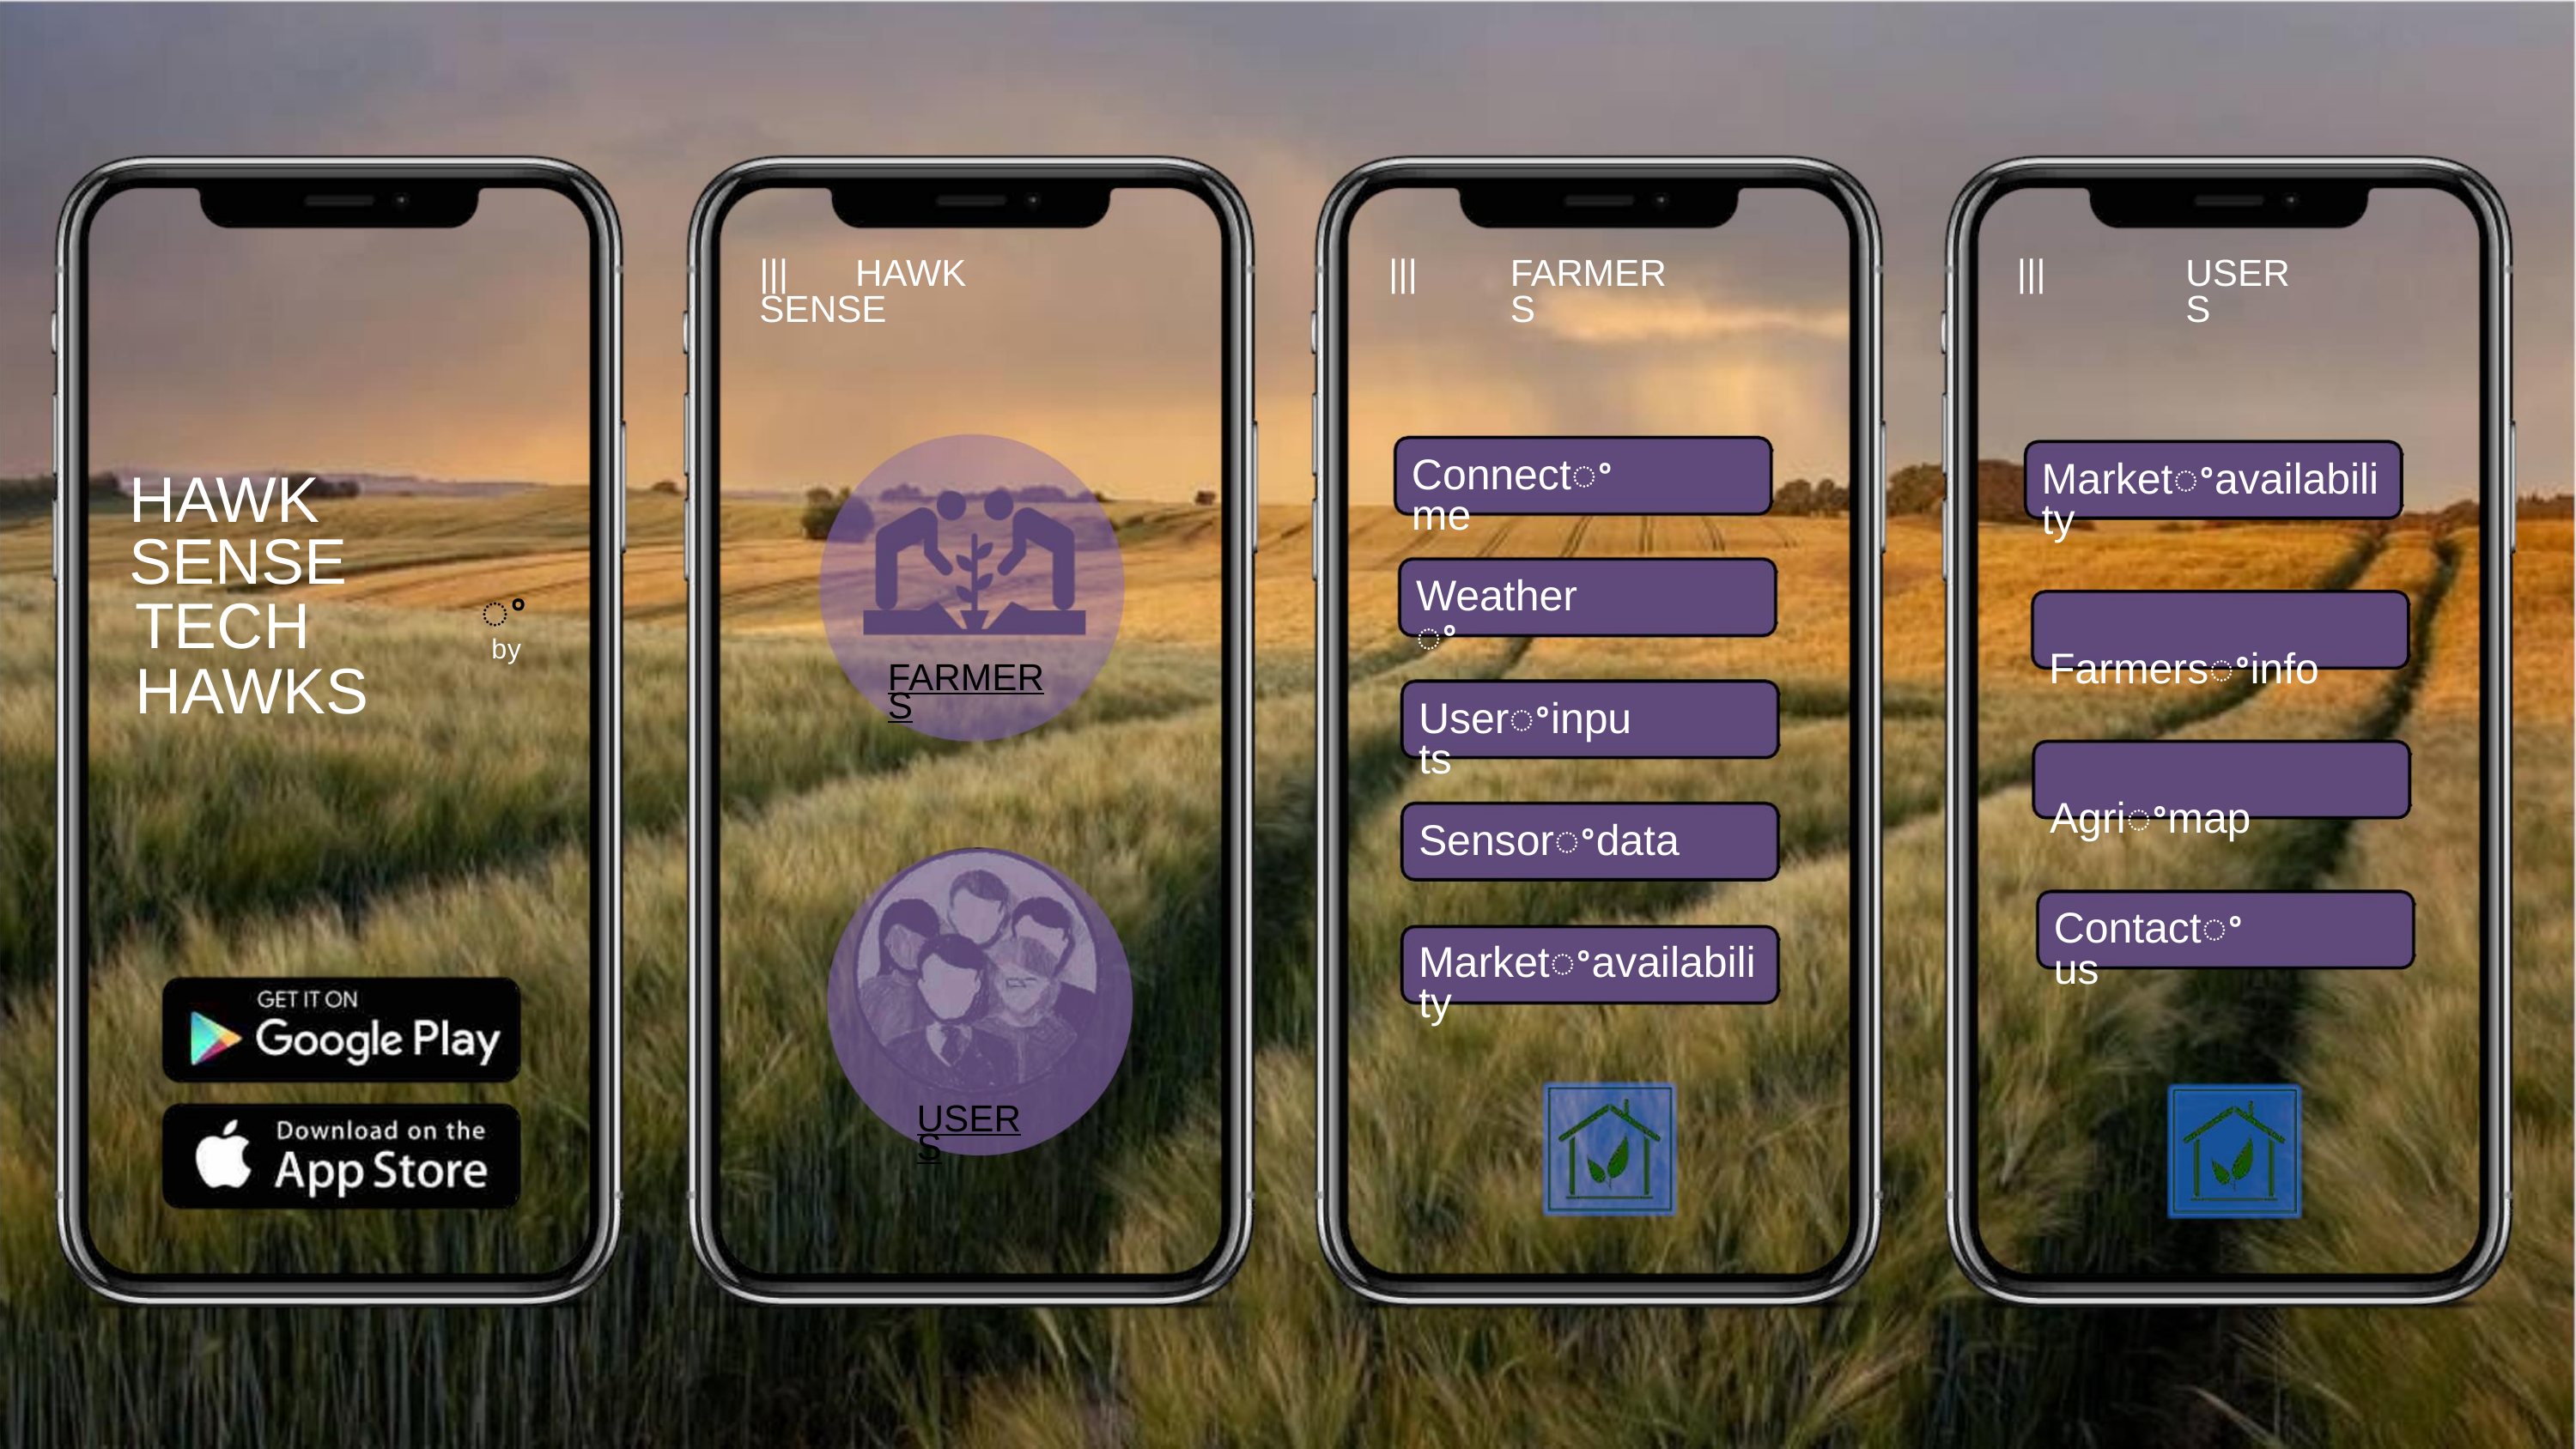

||| HAWK SENSE
|||
FARMERS
|||
USERS
Connectꢀme
Marketꢀavailability
Farmersꢀinfo
Agriꢀmap
HAWK SENSE
ꢀ
by
Weatherꢀ
TECH HAWKS
FARMERS
Userꢀinputs
Sensorꢀdata
Marketꢀavailability
Contactꢀus
USERS